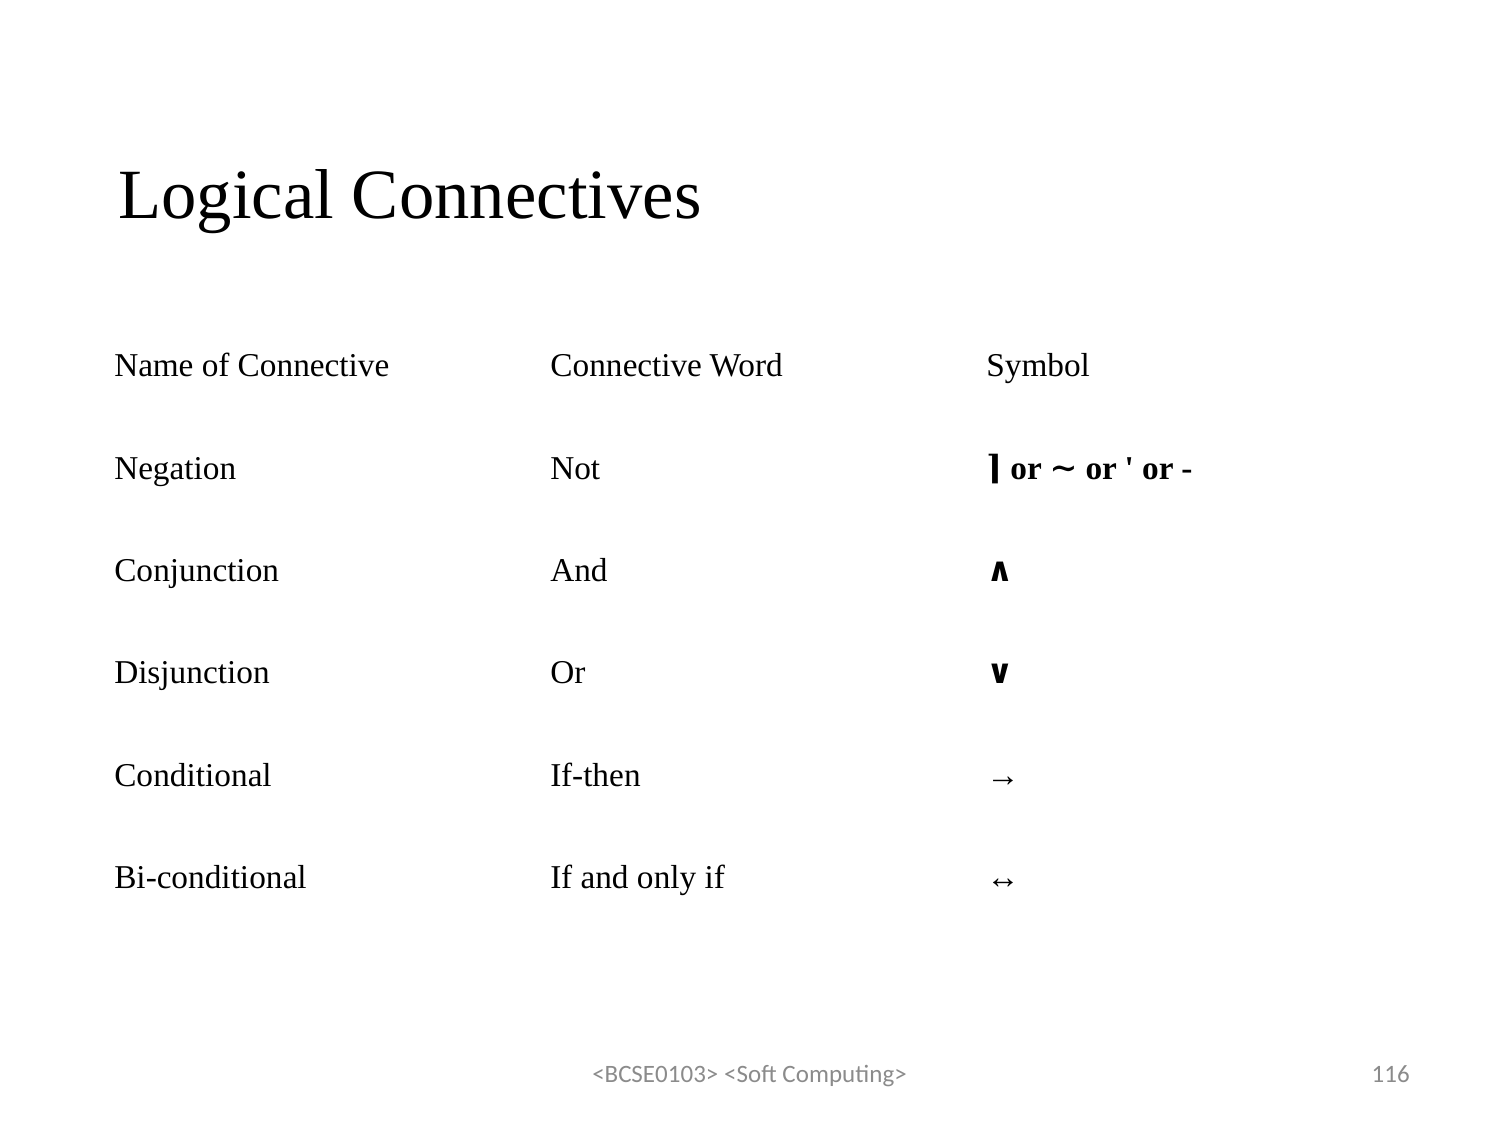

# Logical Connectives
| Name of Connective | Connective Word | Symbol |
| --- | --- | --- |
| Negation | Not | ⌉ or ∼ or ' or - |
| Conjunction | And | ∧ |
| Disjunction | Or | ∨ |
| Conditional | If-then | → |
| Bi-conditional | If and only if | ↔ |
<BCSE0103> <Soft Computing>
116